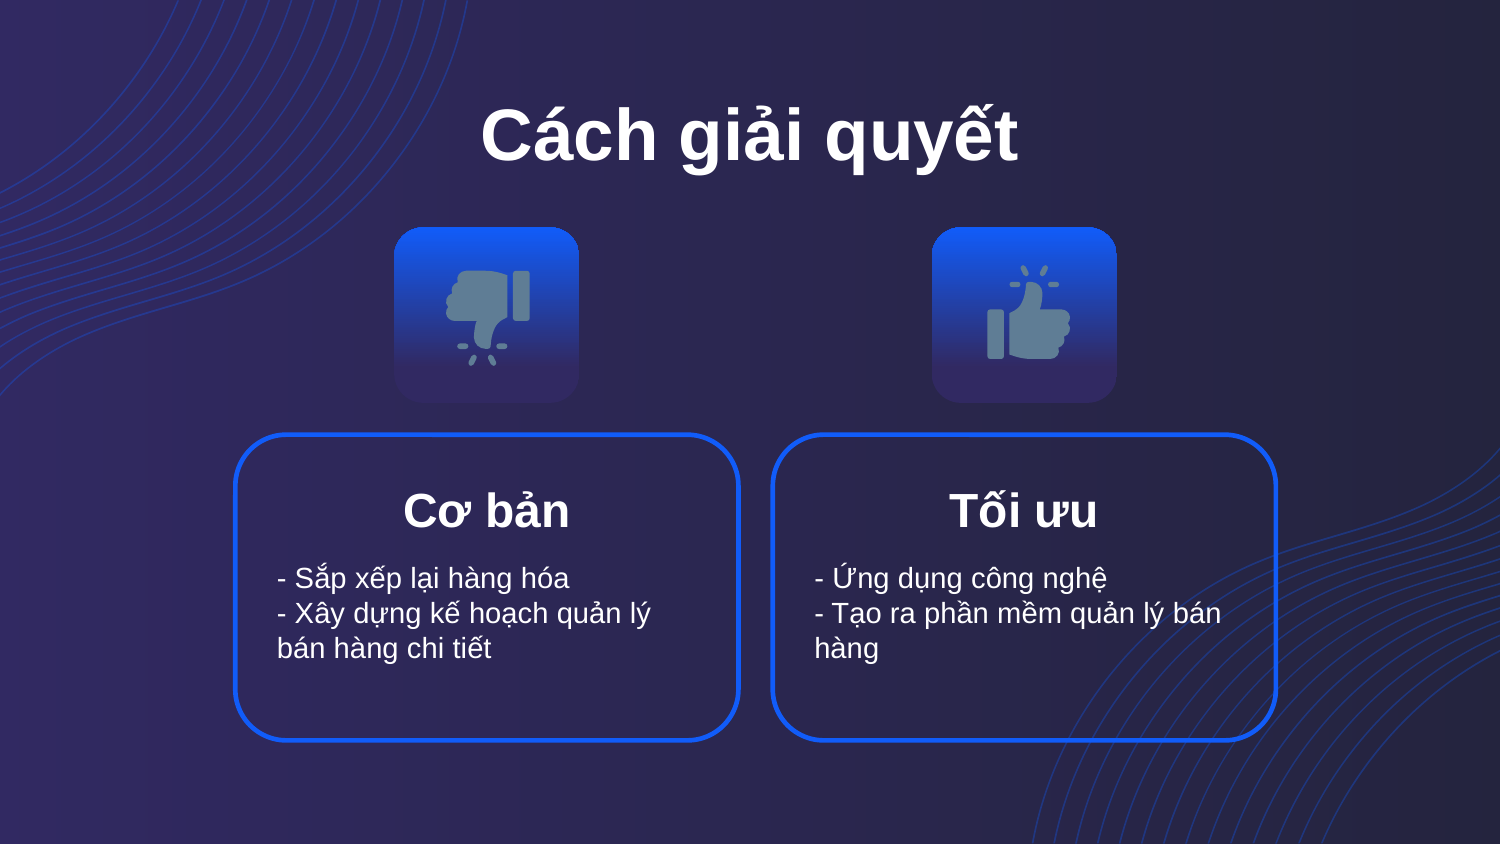

# Cách giải quyết

Cơ bản
Tối ưu
- Ứng dụng công nghệ
- Tạo ra phần mềm quản lý bán hàng
- Sắp xếp lại hàng hóa
- Xây dựng kế hoạch quản lý bán hàng chi tiết